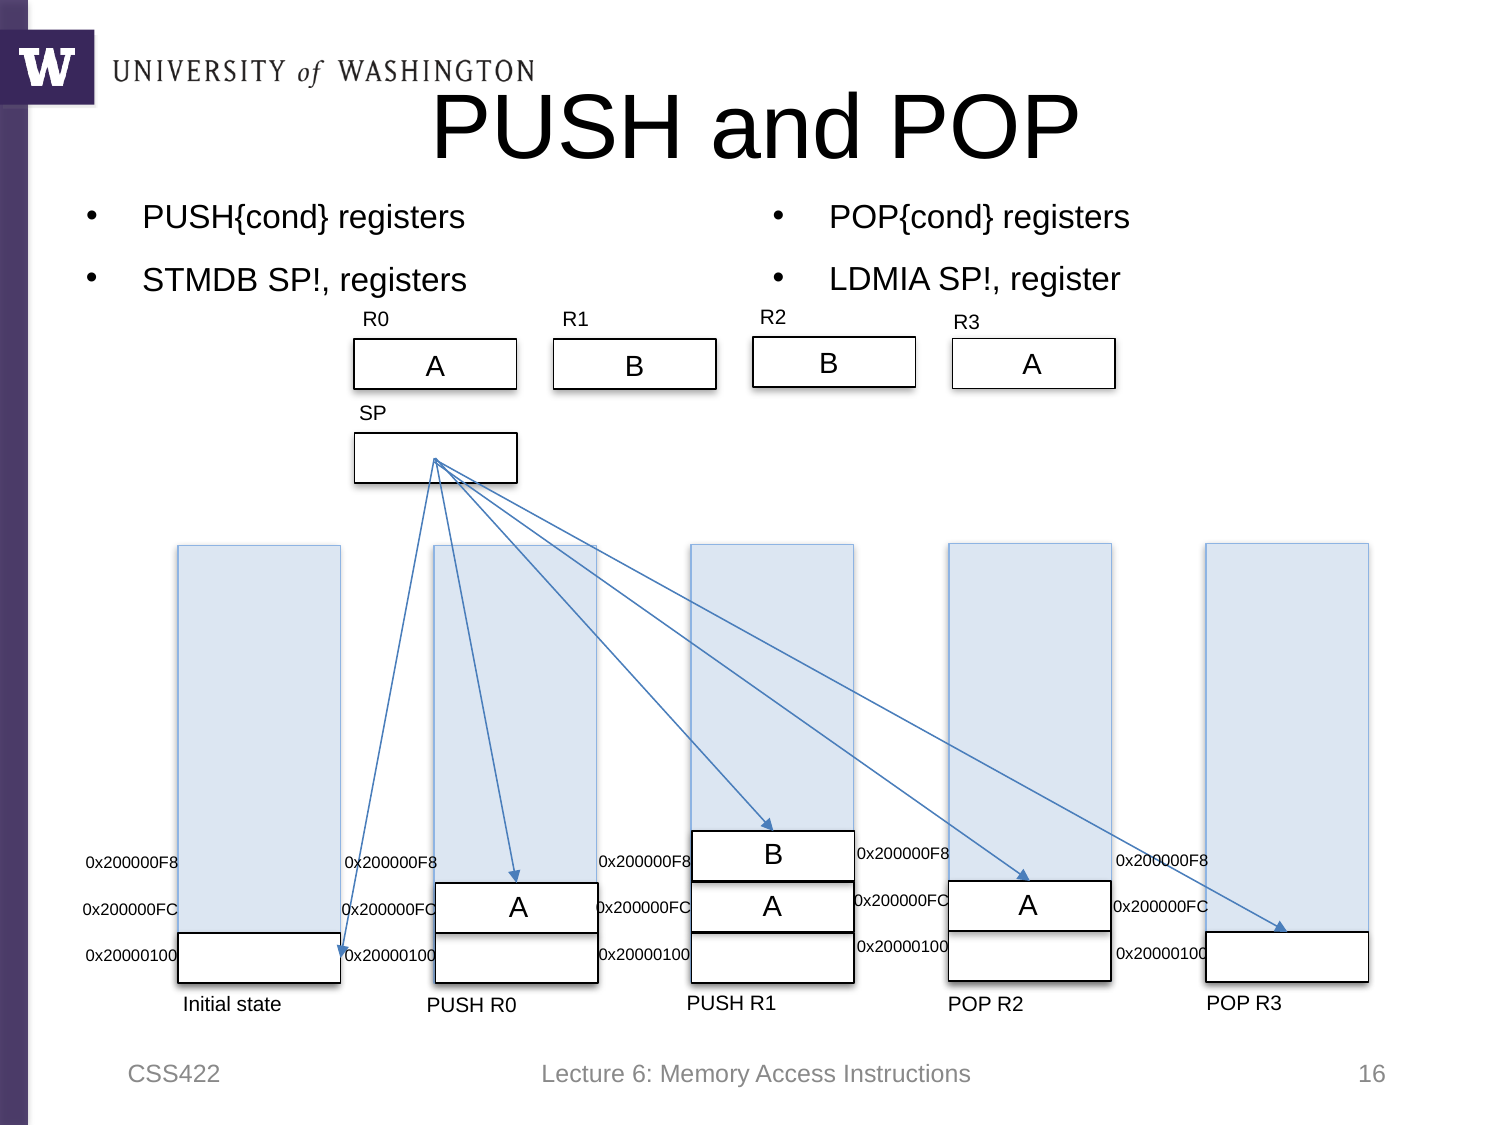

# PUSH and POP
PUSH{cond} registers
POP{cond} registers
STMDB SP!, registers
LDMIA SP!, register

R2
R1
R0
R3

B
A

A
B
SP

B

0x200000F8
0x200000FC
0x20000100
0x200000F8
0x200000FC
0x20000100
0x200000F8
0x200000FC
0x20000100
0x200000F8
0x200000FC
0x20000100
0x200000F8
0x200000FC
0x20000100
A
A

A

PUSH R1
POP R3
Initial state
POP R2
PUSH R0
CSS422
Lecture 6: Memory Access Instructions
16